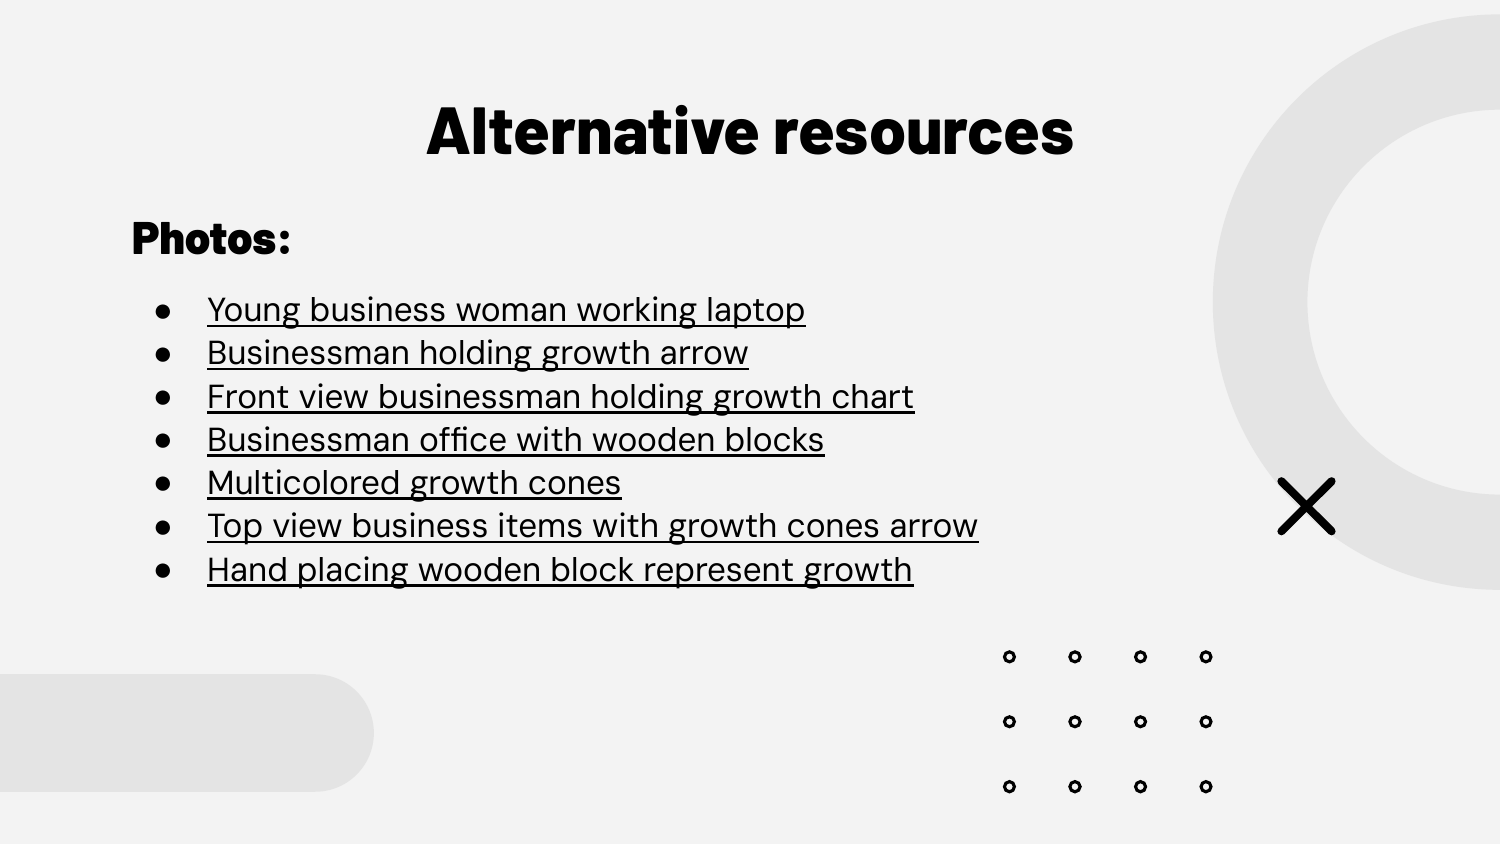

# Alternative resources
Photos:
Young business woman working laptop
Businessman holding growth arrow
Front view businessman holding growth chart
Businessman office with wooden blocks
Multicolored growth cones
Top view business items with growth cones arrow
Hand placing wooden block represent growth